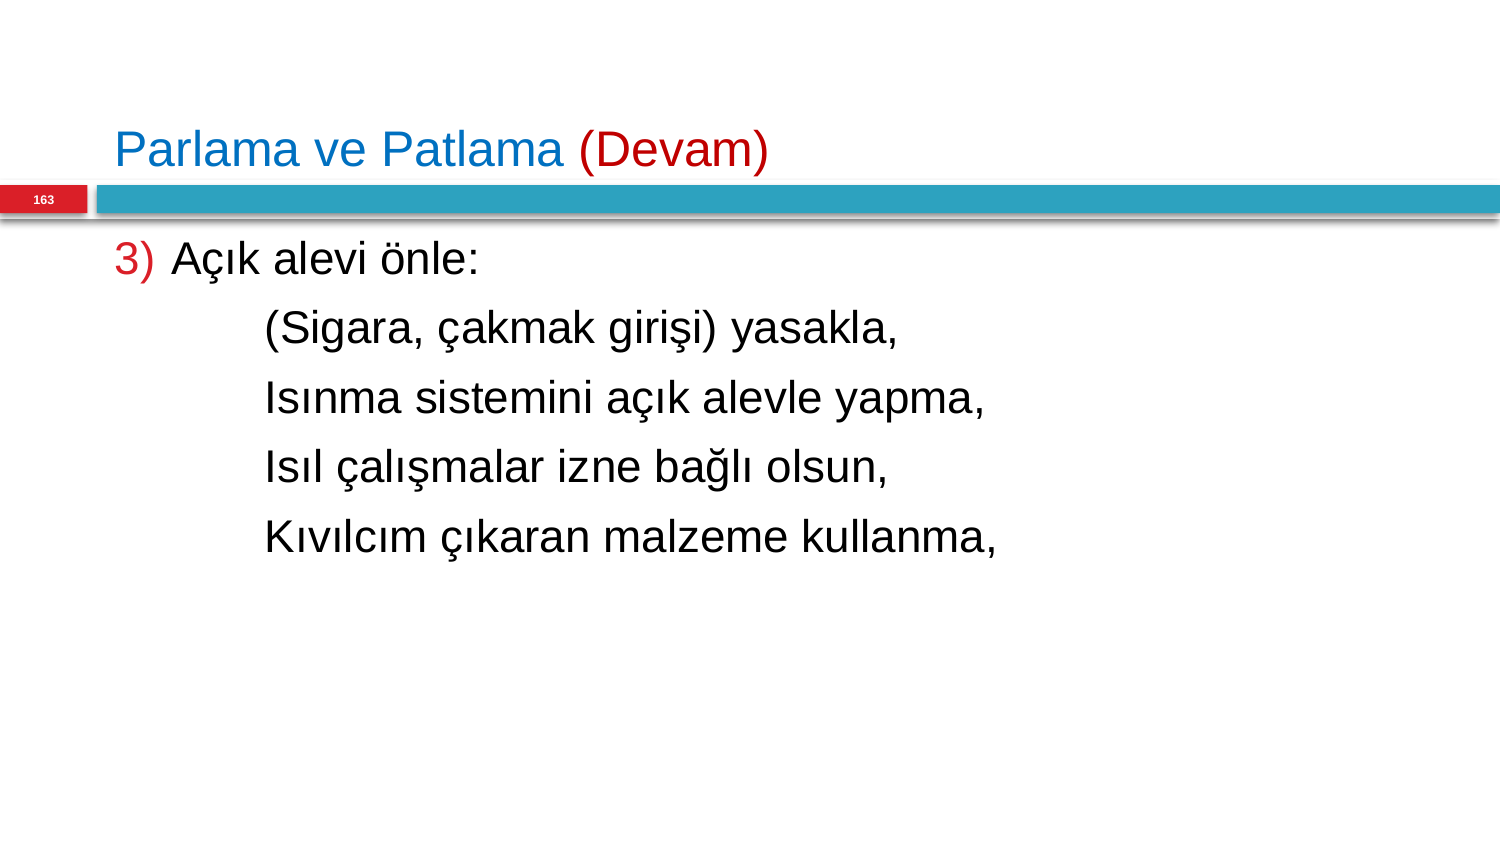

# Parlama ve Patlama (Devam)
163
Açık alevi önle:
	(Sigara, çakmak girişi) yasakla,
	Isınma sistemini açık alevle yapma,
	Isıl çalışmalar izne bağlı olsun,
	Kıvılcım çıkaran malzeme kullanma,